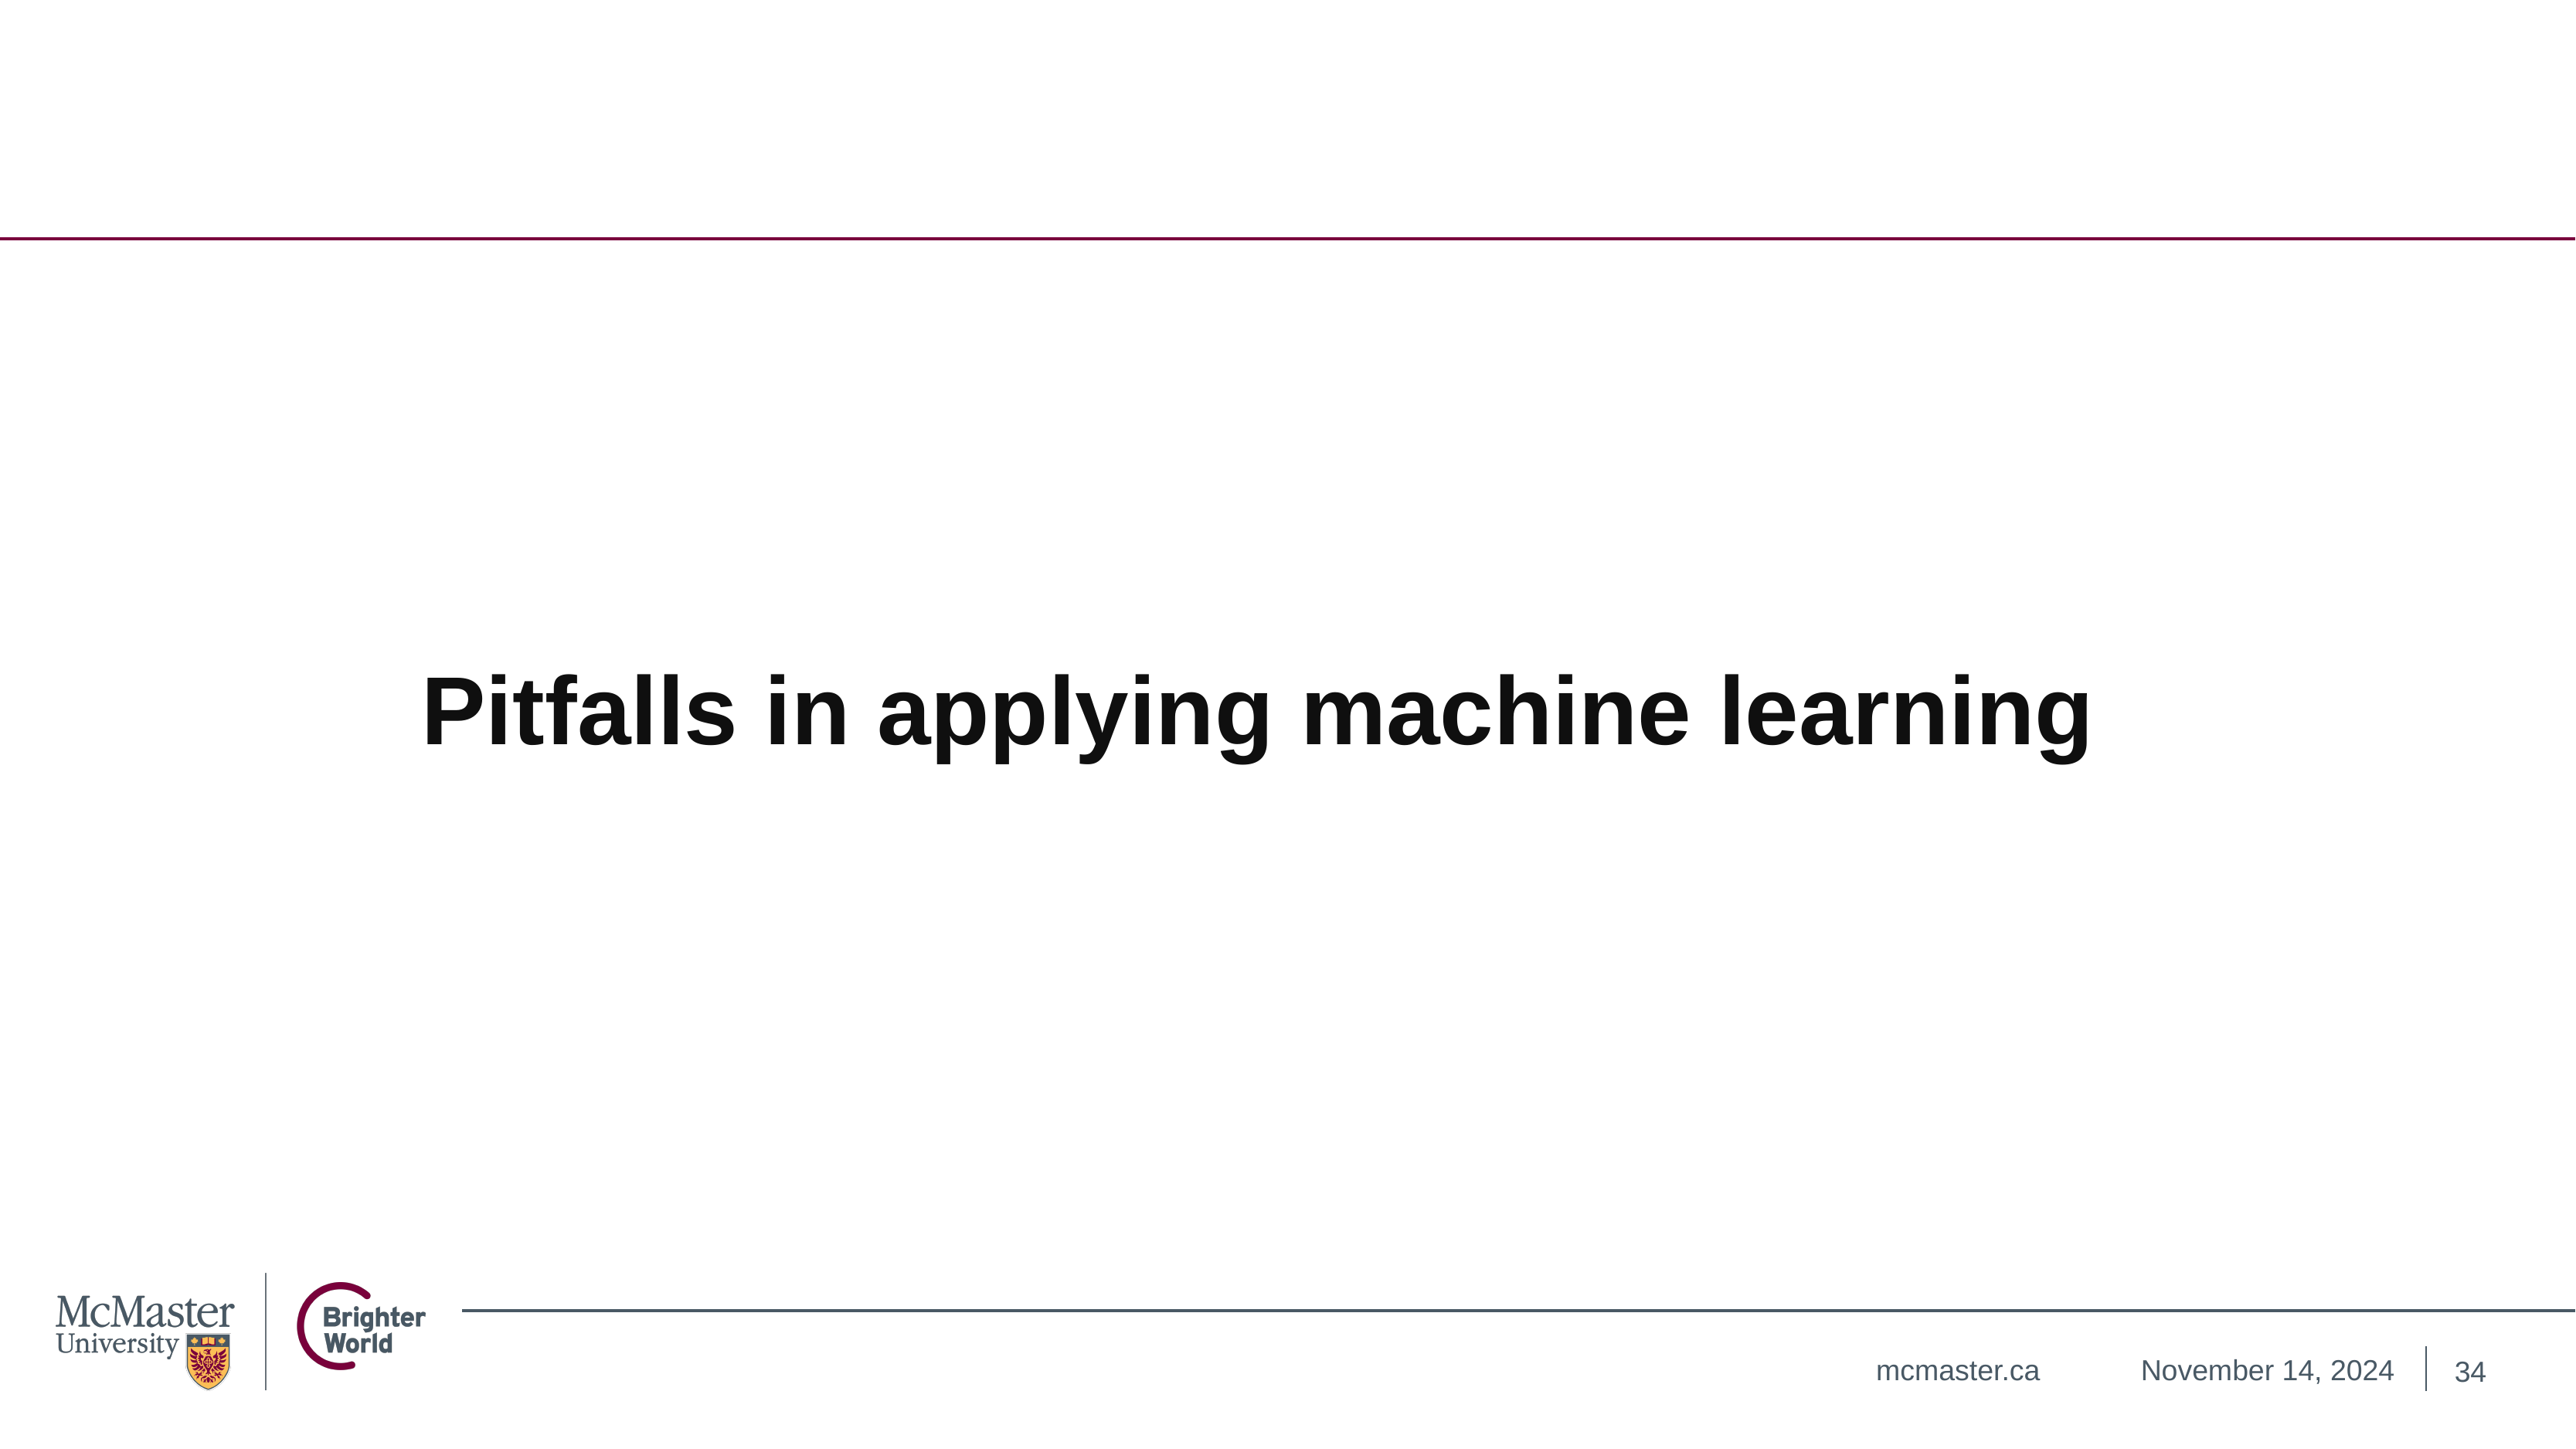

# Pitfalls in applying machine learning
34
November 14, 2024